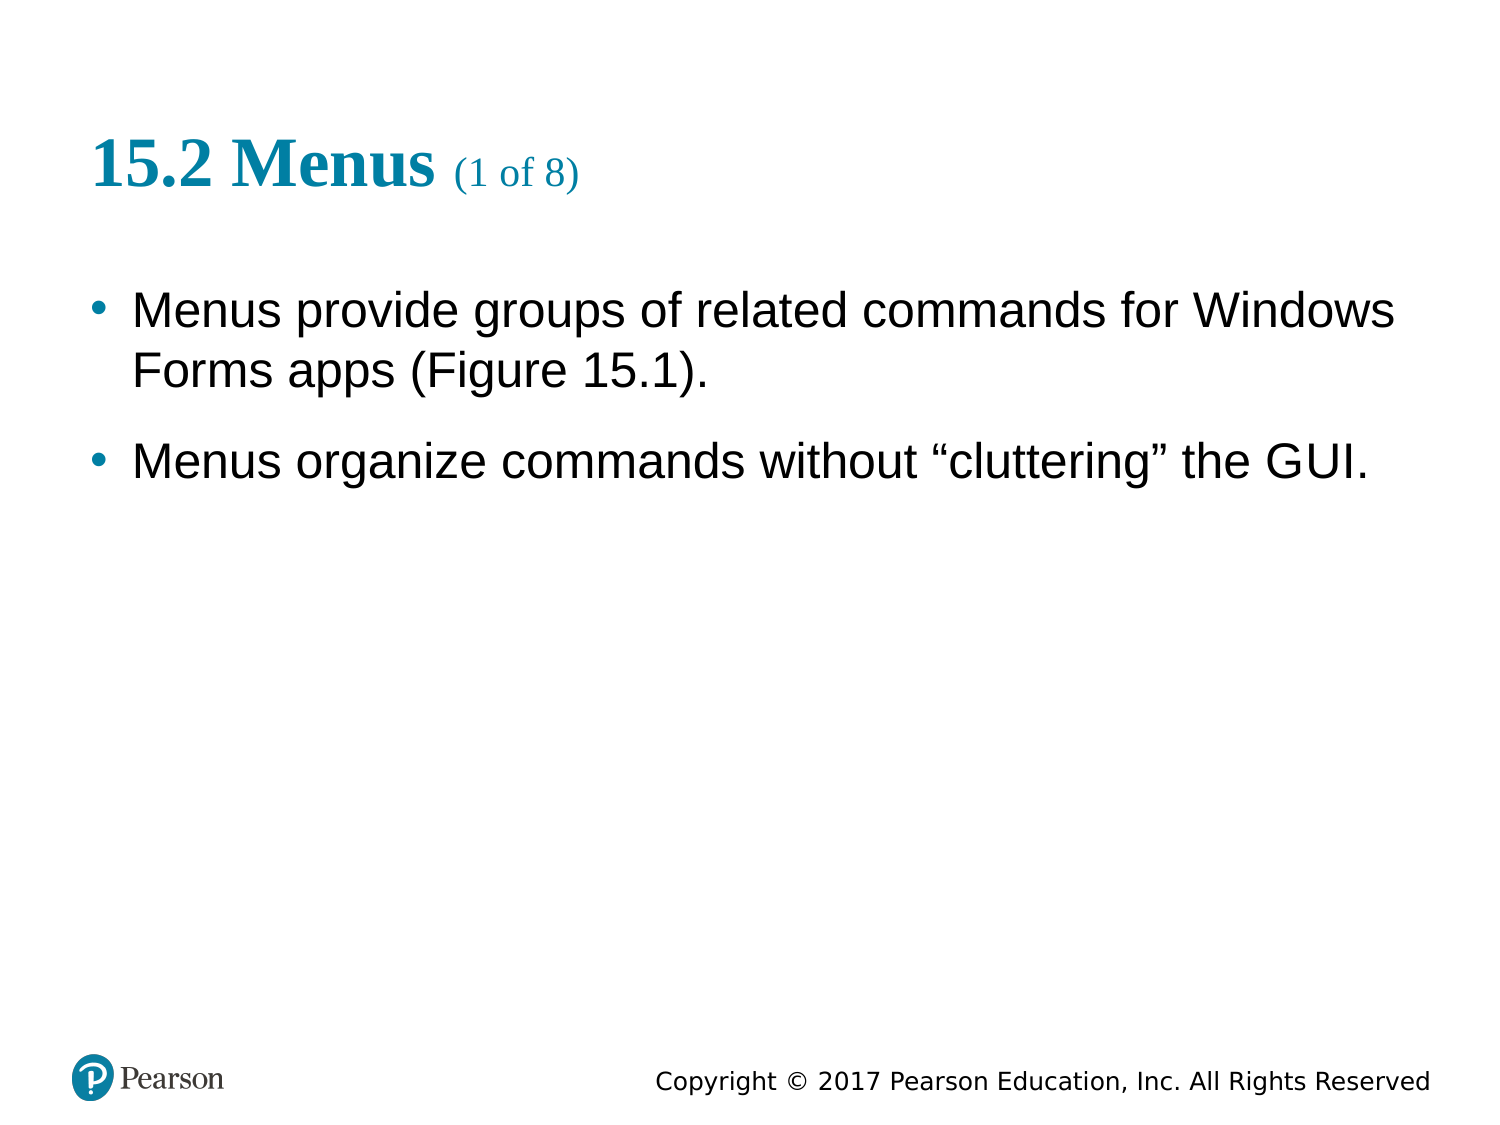

# 15.2 Menus (1 of 8)
Menus provide groups of related commands for Windows Forms apps (Figure 15.1).
Menus organize commands without “cluttering” the G U I.